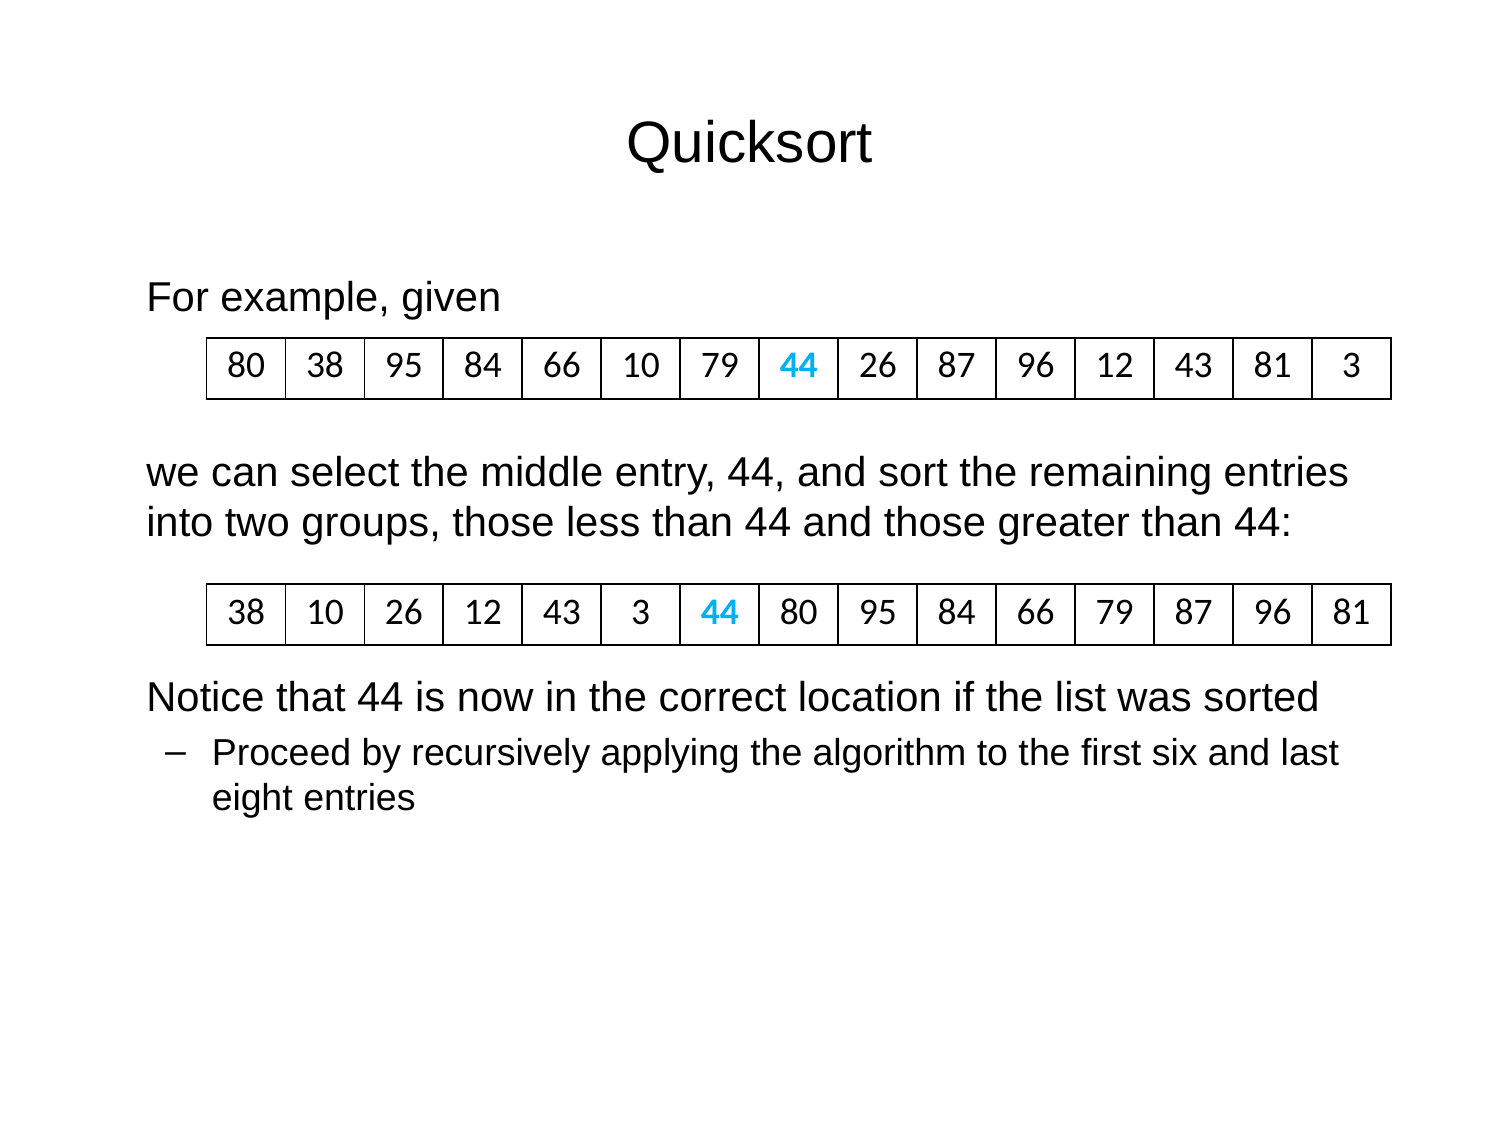

# Quicksort
	For example, given

	we can select the middle entry, 44, and sort the remaining entries into two groups, those less than 44 and those greater than 44:

	Notice that 44 is now in the correct location if the list was sorted
Proceed by recursively applying the algorithm to the first six and last eight entries
| 80 | 38 | 95 | 84 | 66 | 10 | 79 | 44 | 26 | 87 | 96 | 12 | 43 | 81 | 3 |
| --- | --- | --- | --- | --- | --- | --- | --- | --- | --- | --- | --- | --- | --- | --- |
| 38 | 10 | 26 | 12 | 43 | 3 | 44 | 80 | 95 | 84 | 66 | 79 | 87 | 96 | 81 |
| --- | --- | --- | --- | --- | --- | --- | --- | --- | --- | --- | --- | --- | --- | --- |